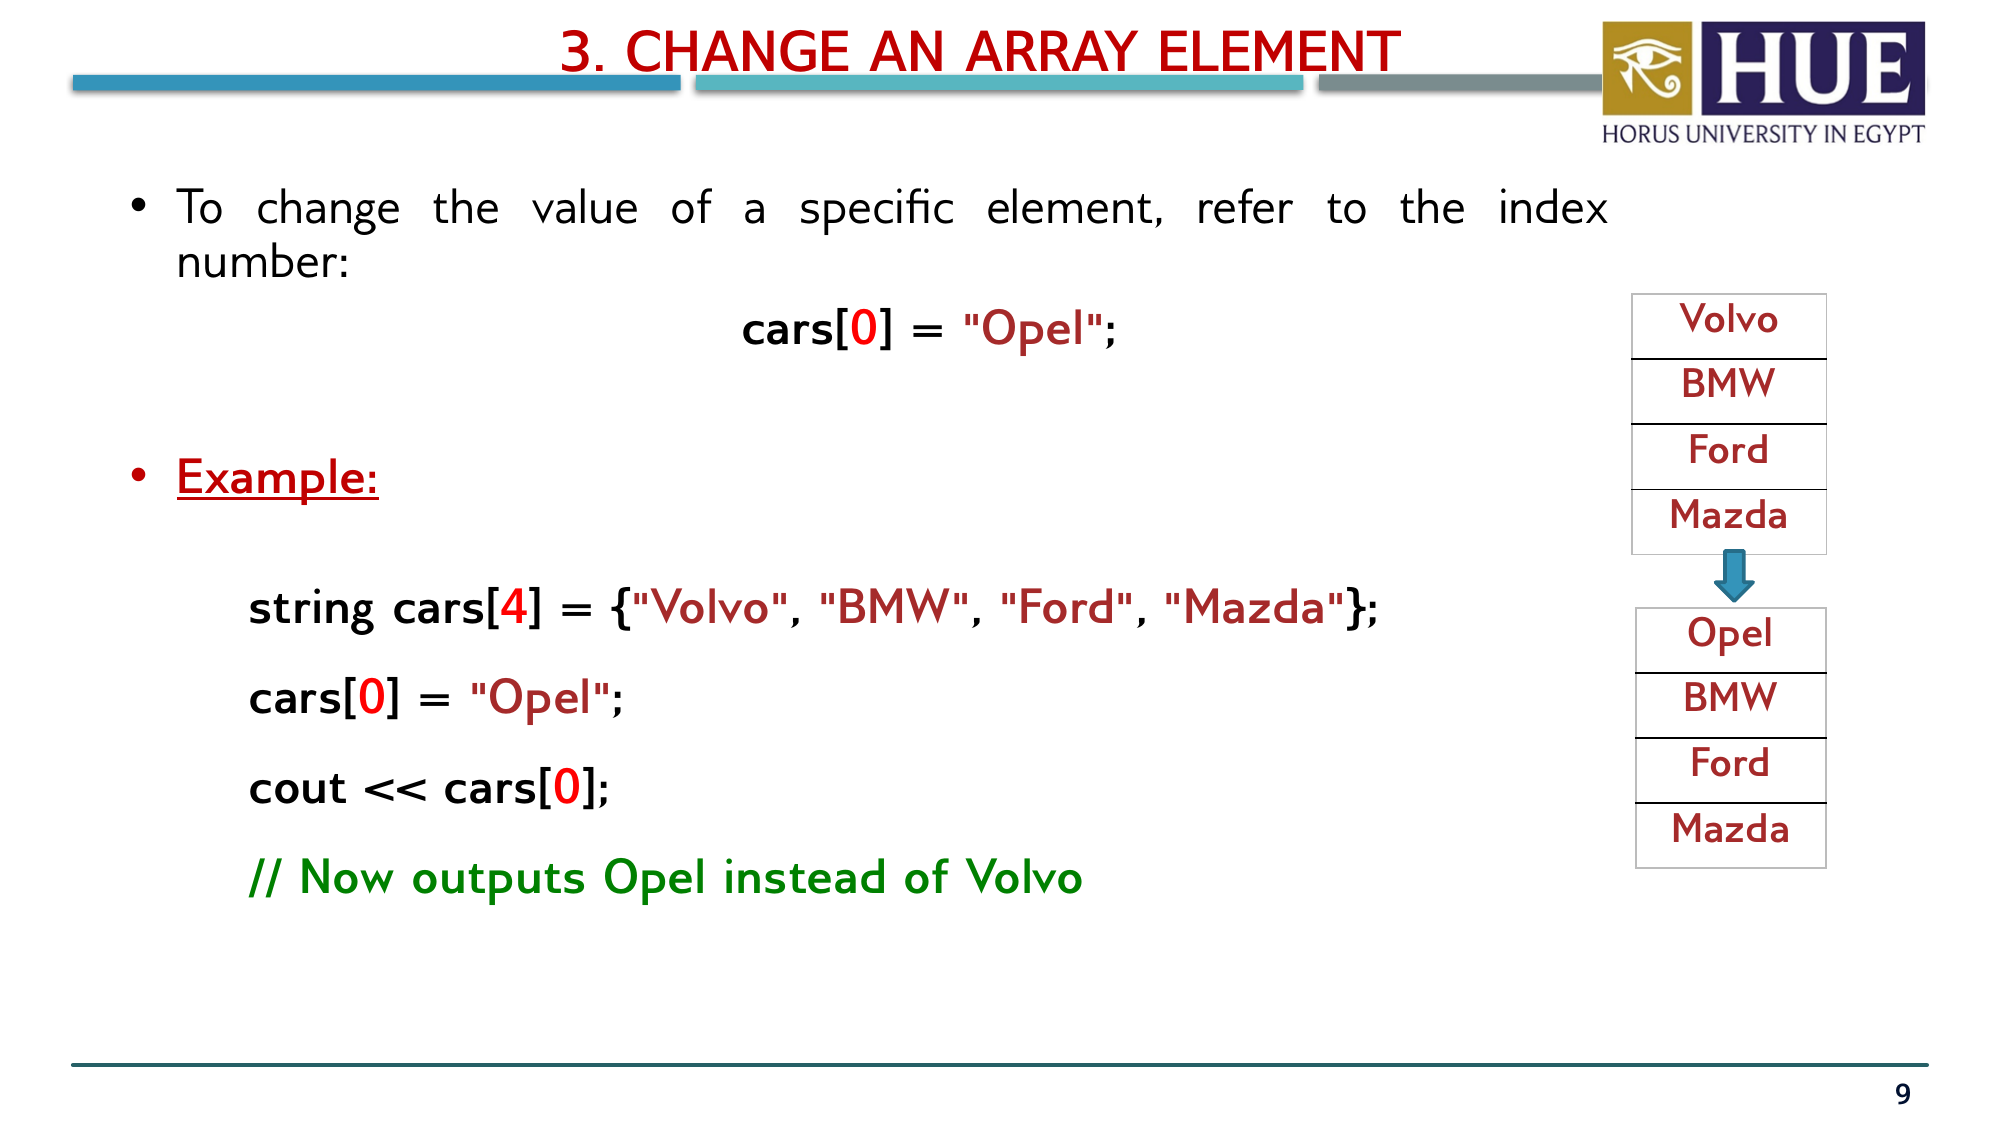

3. Change an Array Element
To change the value of a specific element, refer to the index number:

Example:
cars[0] = "Opel";
| Volvo |
| --- |
| BMW |
| Ford |
| Mazda |
string cars[4] = {"Volvo", "BMW", "Ford", "Mazda"};
cars[0] = "Opel";
cout << cars[0];
// Now outputs Opel instead of Volvo

| Opel |
| --- |
| BMW |
| Ford |
| Mazda |
9